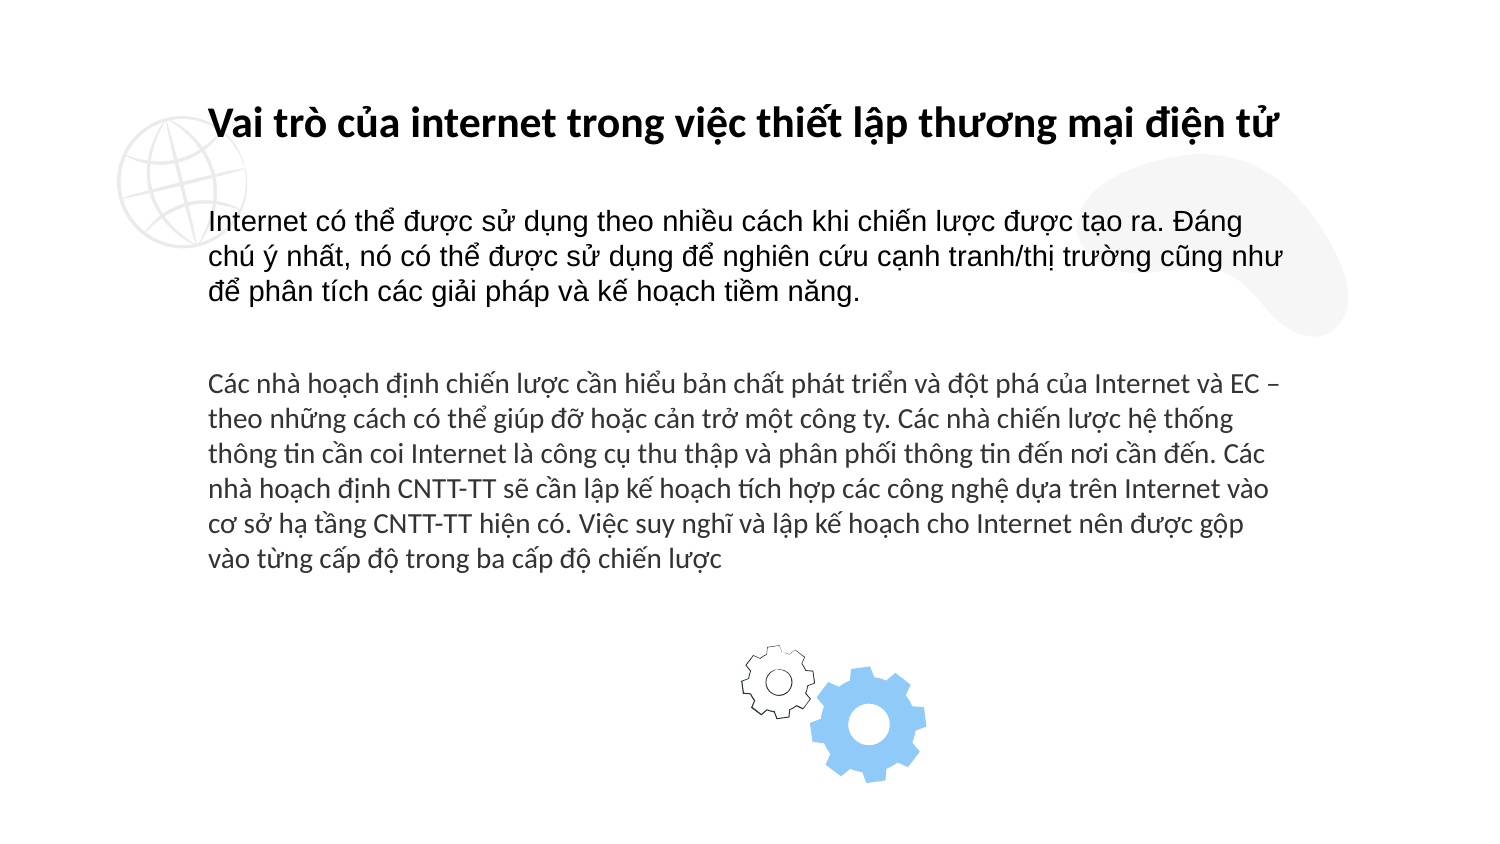

Vai trò của internet trong việc thiết lập thương mại điện tử
Internet có thể được sử dụng theo nhiều cách khi chiến lược được tạo ra. Đáng chú ý nhất, nó có thể được sử dụng để nghiên cứu cạnh tranh/thị trường cũng như để phân tích các giải pháp và kế hoạch tiềm năng.
Các nhà hoạch định chiến lược cần hiểu bản chất phát triển và đột phá của Internet và EC – theo những cách có thể giúp đỡ hoặc cản trở một công ty. Các nhà chiến lược hệ thống thông tin cần coi Internet là công cụ thu thập và phân phối thông tin đến nơi cần đến. Các nhà hoạch định CNTT-TT sẽ cần lập kế hoạch tích hợp các công nghệ dựa trên Internet vào cơ sở hạ tầng CNTT-TT hiện có. Việc suy nghĩ và lập kế hoạch cho Internet nên được gộp vào từng cấp độ trong ba cấp độ chiến lược